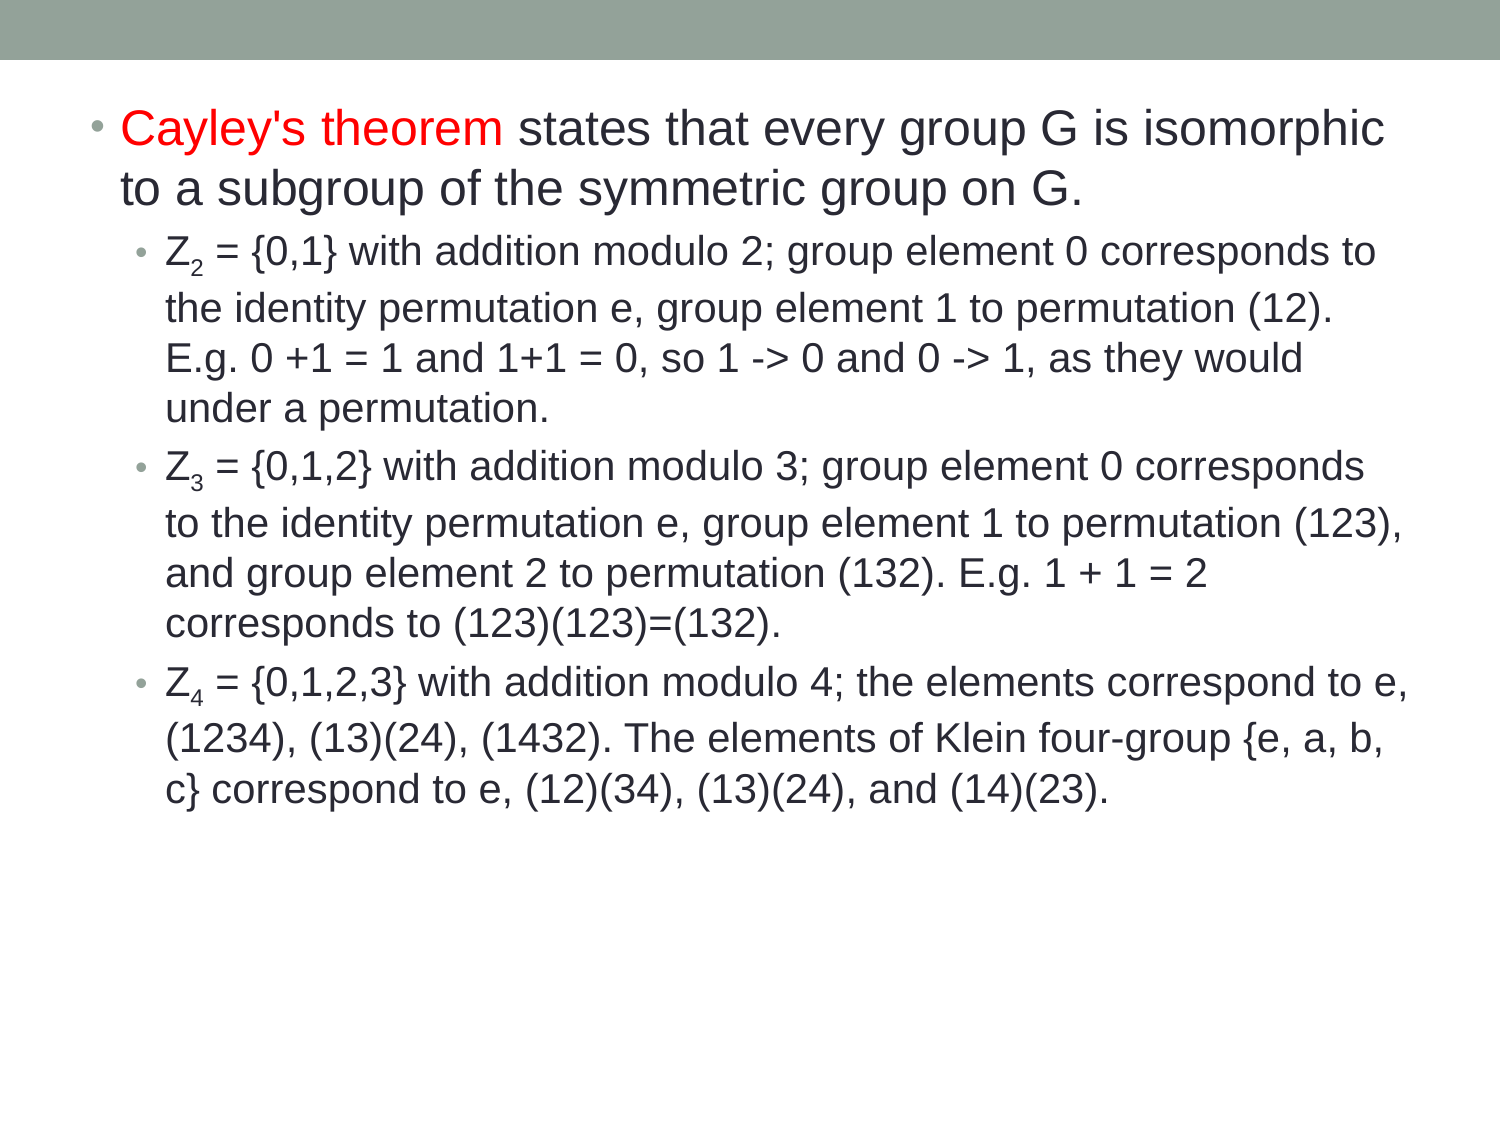

Cayley's theorem states that every group G is isomorphic to a subgroup of the symmetric group on G.
Z2 = {0,1} with addition modulo 2; group element 0 corresponds to the identity permutation e, group element 1 to permutation (12). E.g. 0 +1 = 1 and 1+1 = 0, so 1 -> 0 and 0 -> 1, as they would under a permutation.
Z3 = {0,1,2} with addition modulo 3; group element 0 corresponds to the identity permutation e, group element 1 to permutation (123), and group element 2 to permutation (132). E.g. 1 + 1 = 2 corresponds to (123)(123)=(132).
Z4 = {0,1,2,3} with addition modulo 4; the elements correspond to e, (1234), (13)(24), (1432). The elements of Klein four-group {e, a, b, c} correspond to e, (12)(34), (13)(24), and (14)(23).